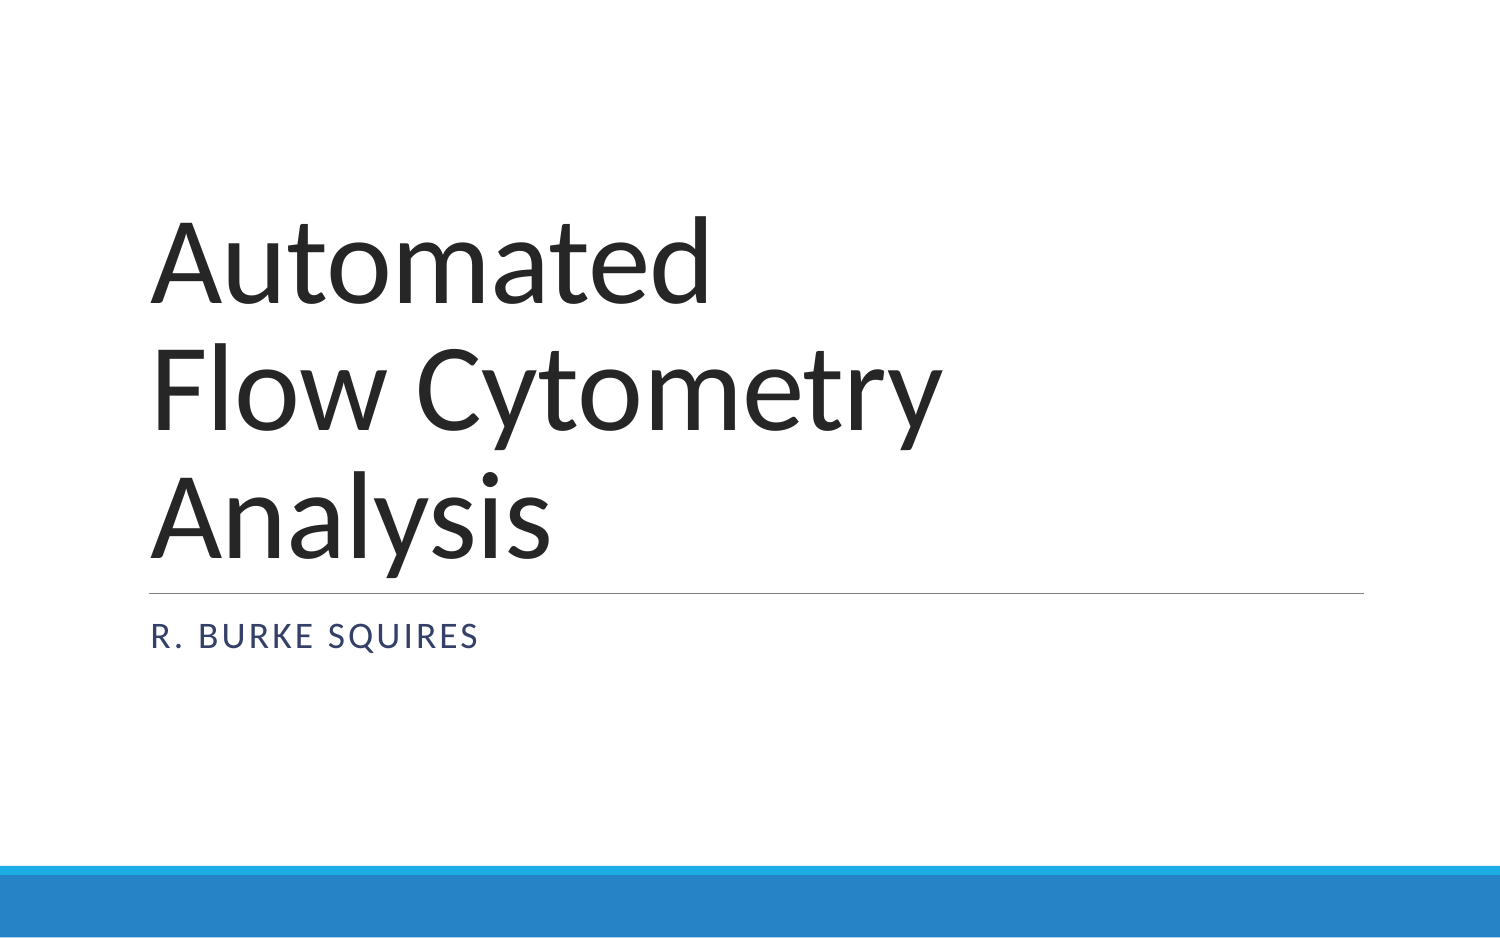

# Automated Flow Cytometry Analysis
R. Burke Squires